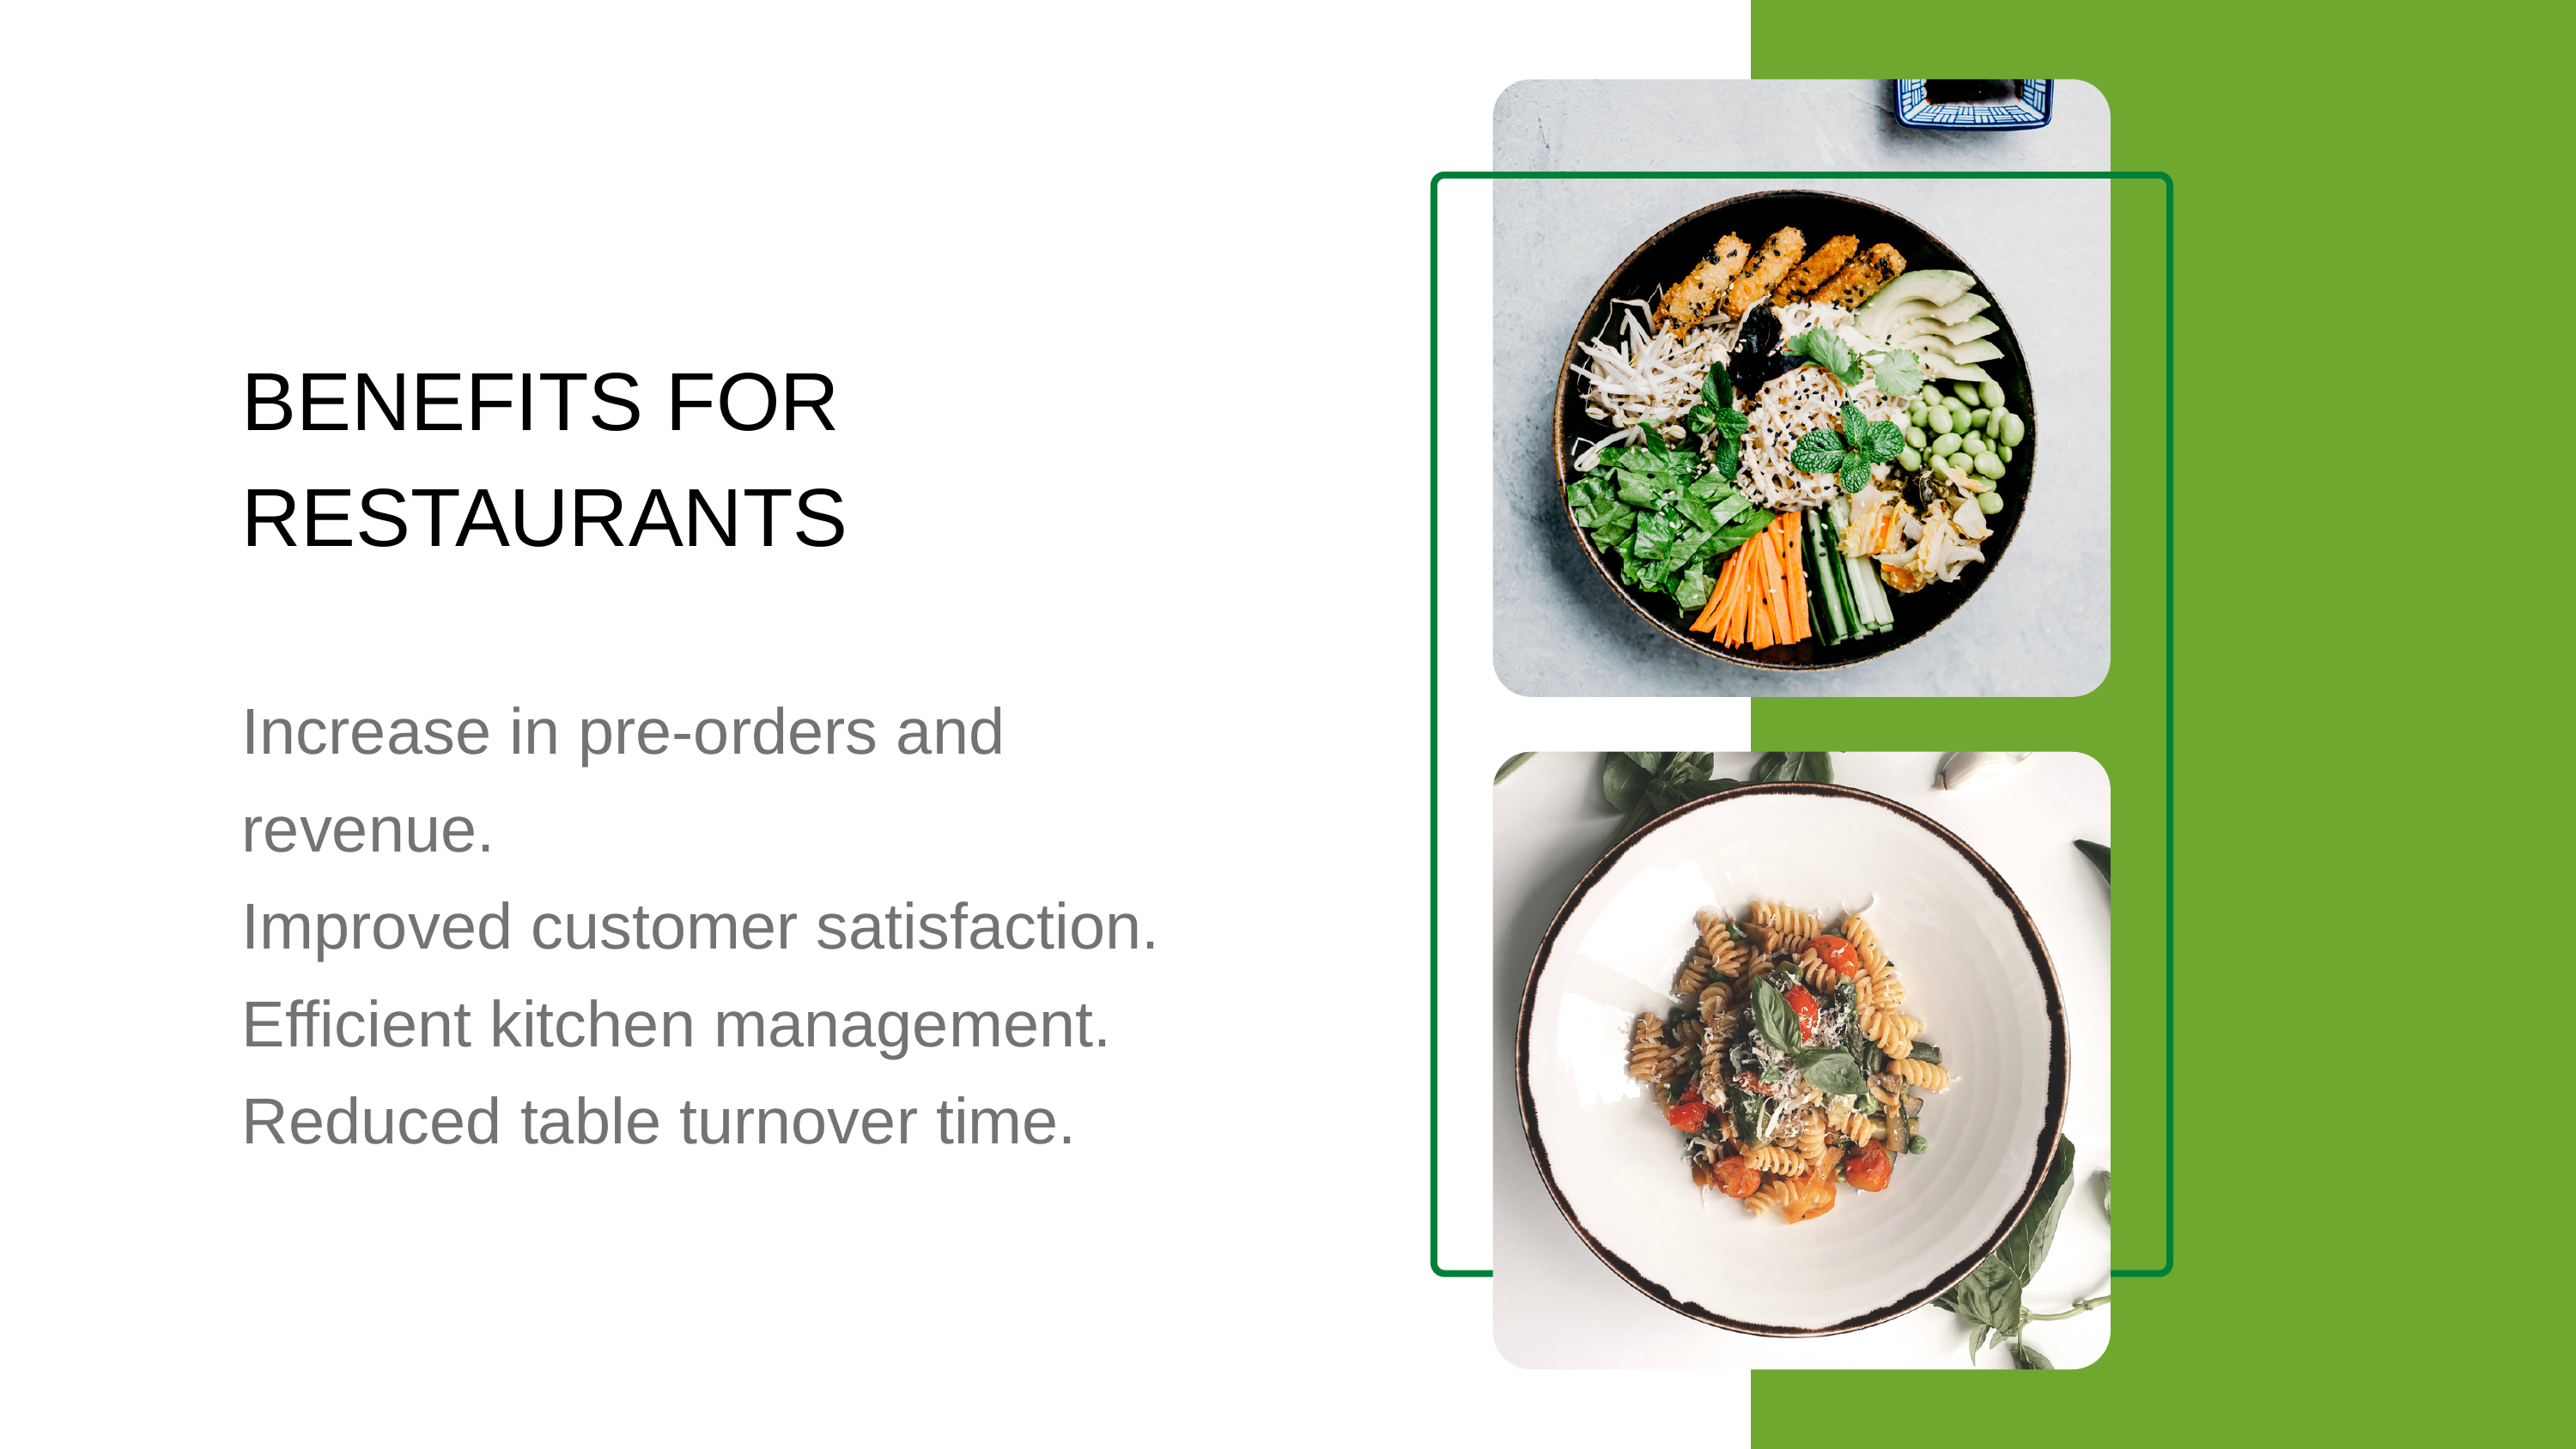

BENEFITS FOR RESTAURANTS
Increase in pre-orders and revenue.
Improved customer satisfaction.
Efficient kitchen management.
Reduced table turnover time.